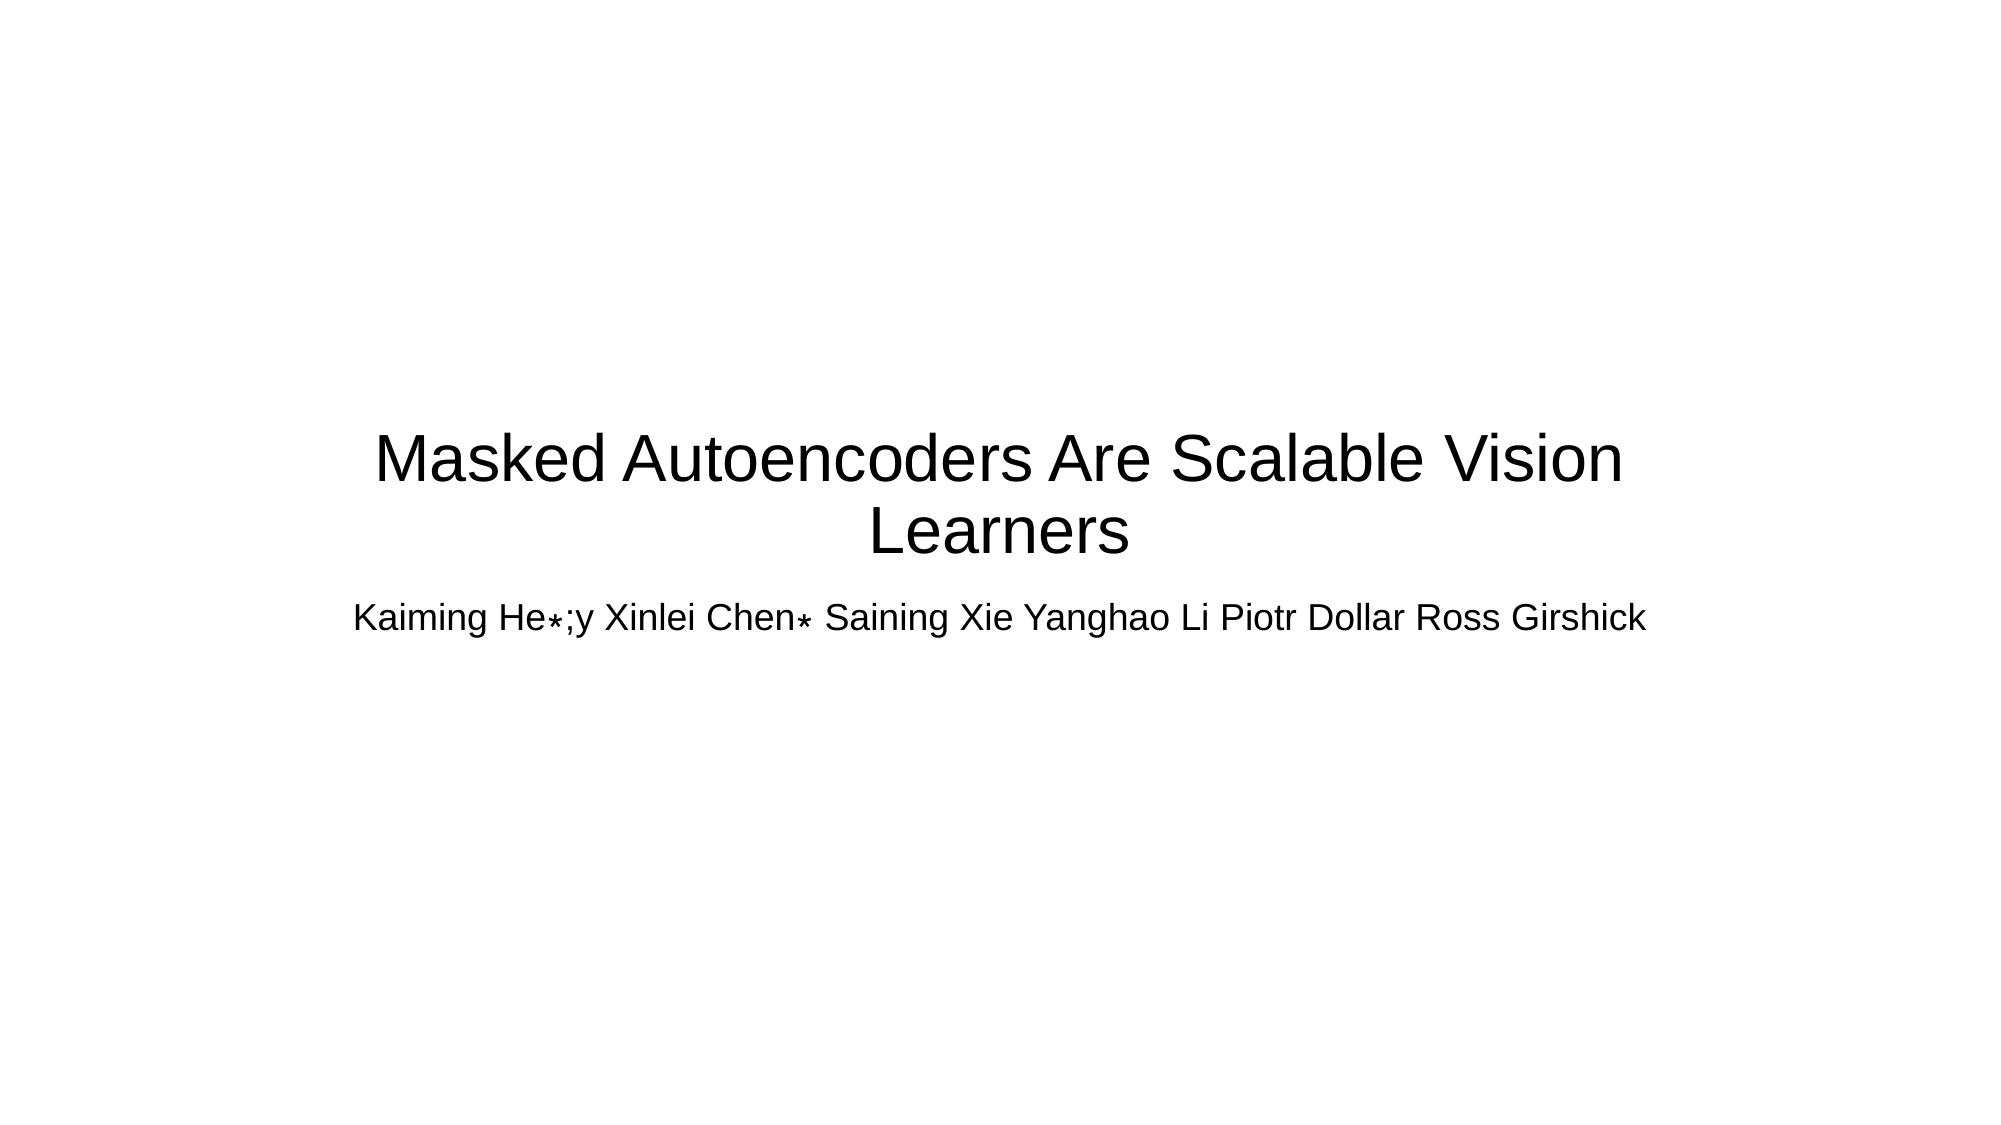

# Masked Autoencoders Are Scalable Vision Learners
Kaiming He∗;y Xinlei Chen∗ Saining Xie Yanghao Li Piotr Dollar Ross Girshick